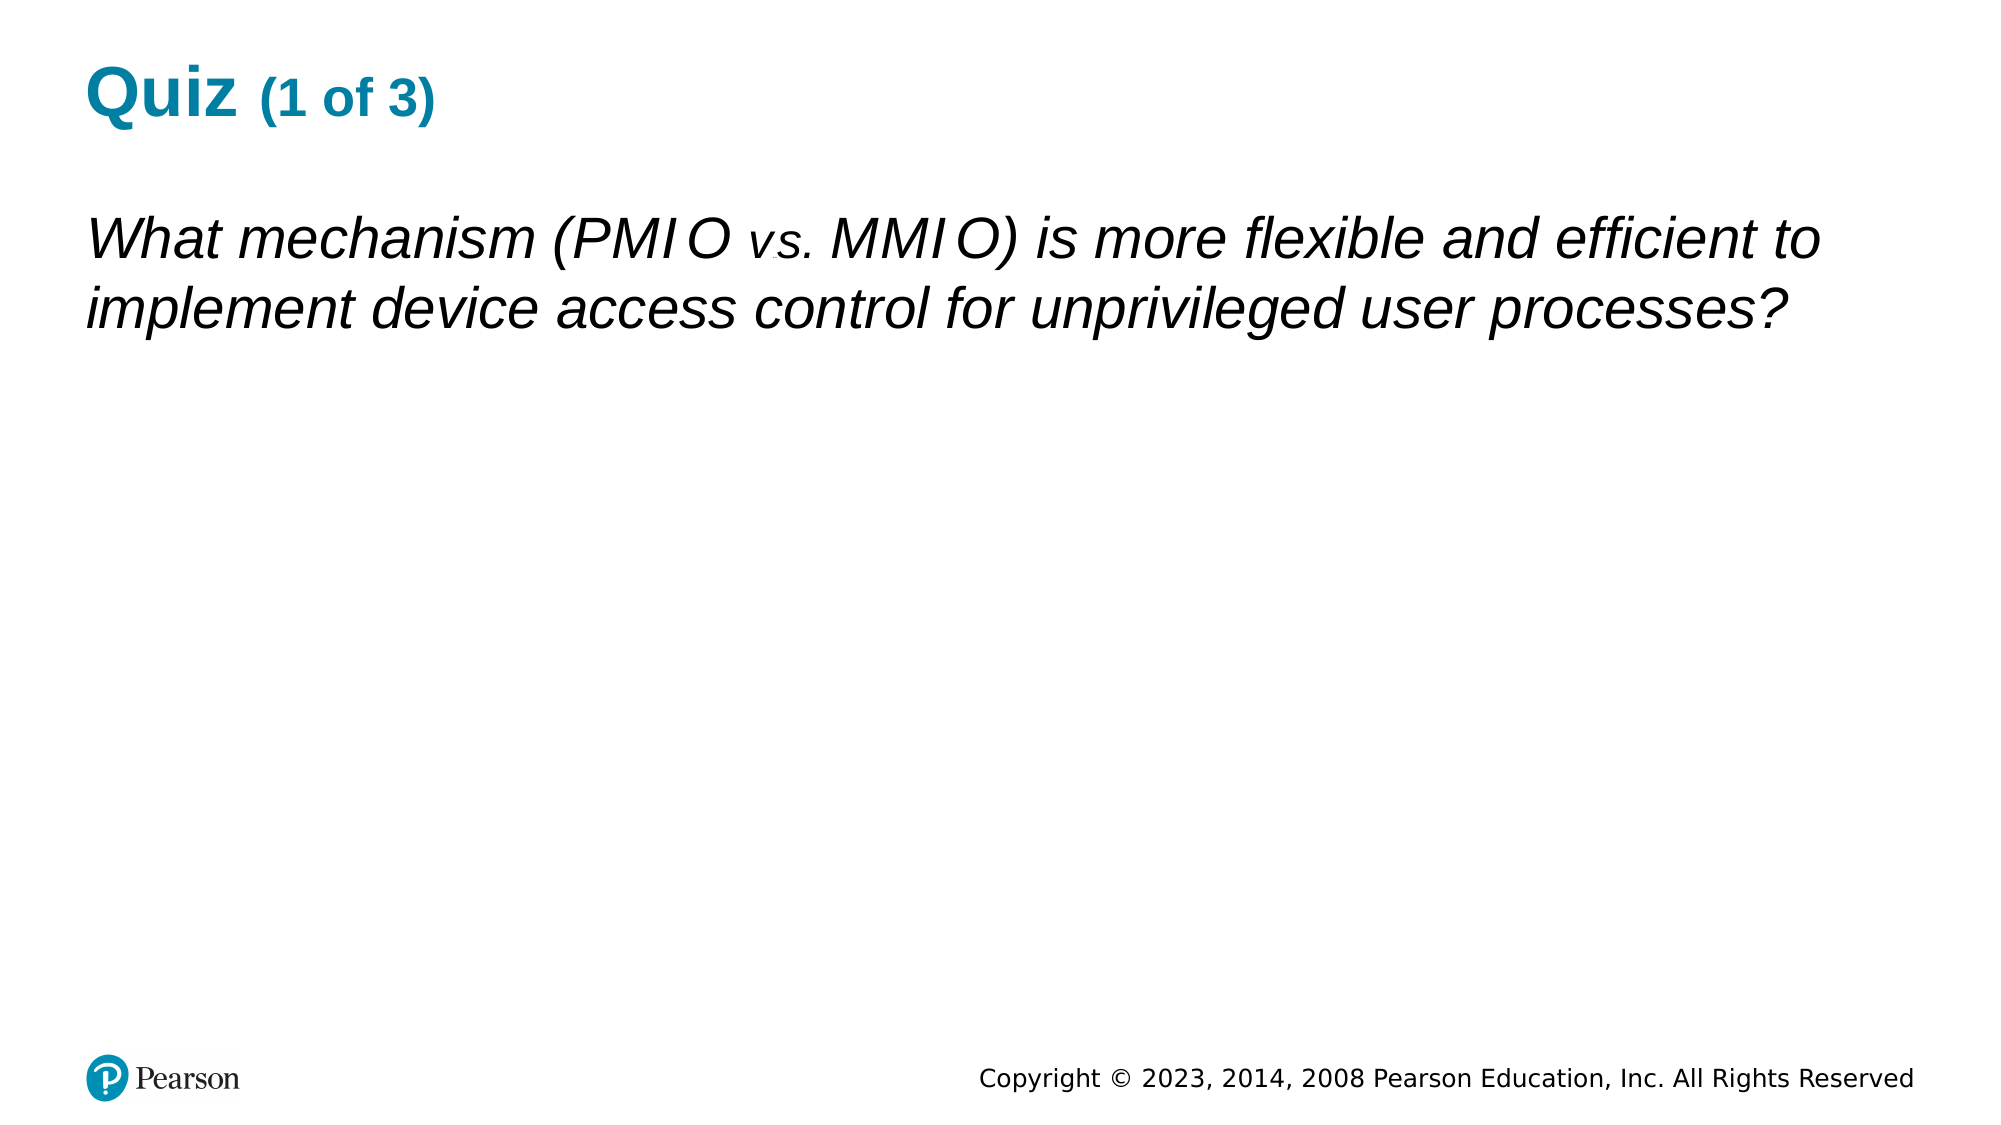

# Quiz (1 of 3)
What mechanism (P M I O versus. M M I O) is more flexible and efficient to implement device access control for unprivileged user processes?